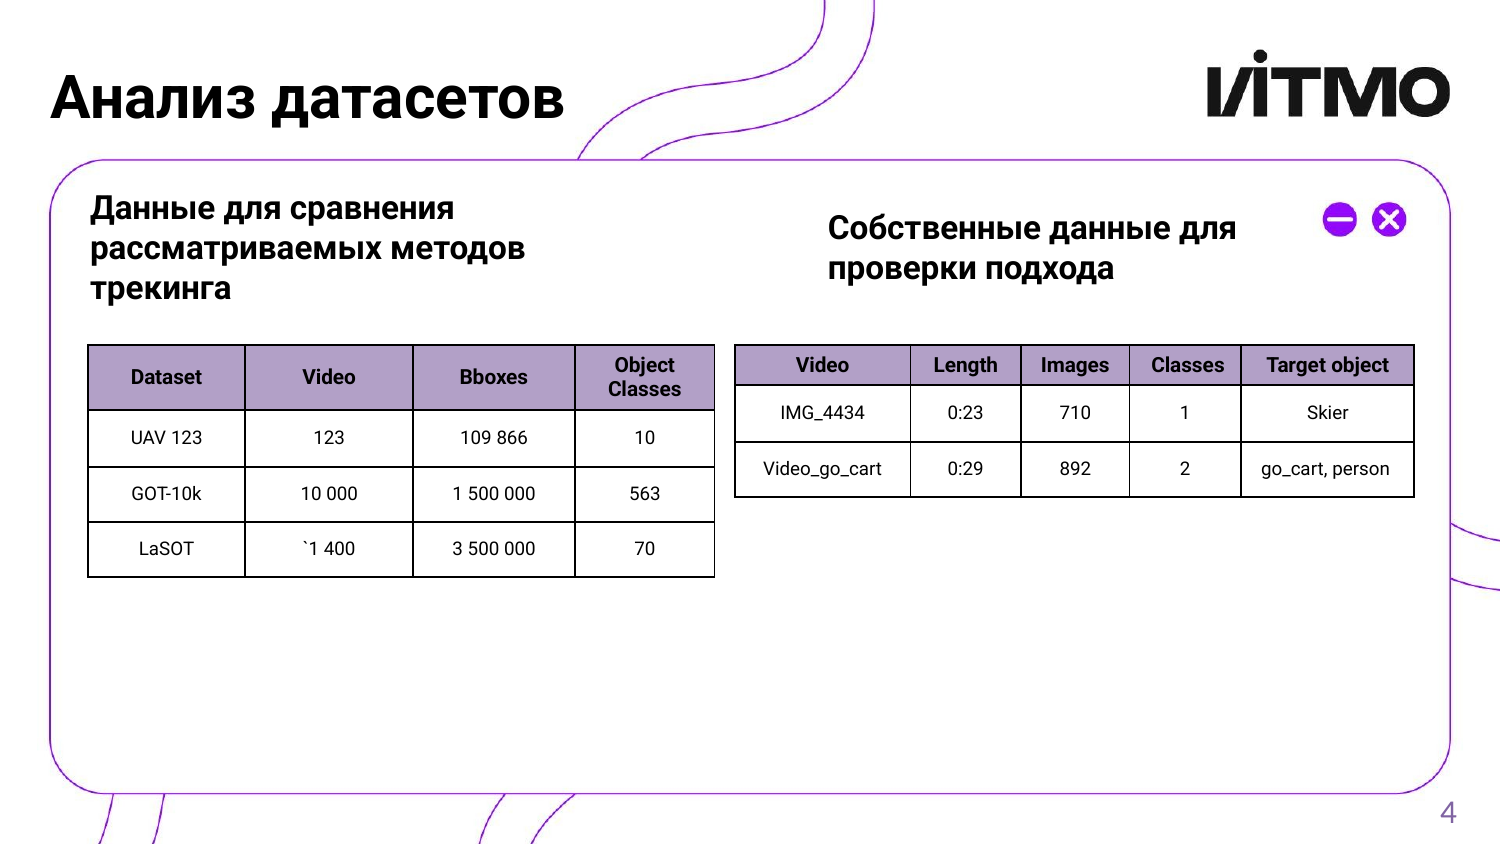

Анализ датасетов
Данные для сравнения рассматриваемых методов трекинга

Собственные данные для проверки подхода

| Video | Length | Images | Classes | Target object |
| --- | --- | --- | --- | --- |
| IMG\_4434 | 0:23 | 710 | 1 | Skier |
| Video\_go\_cart | 0:29 | 892 | 2 | go\_cart, person |
| Dataset | Video | Bboxes | Object Classes |
| --- | --- | --- | --- |
| UAV 123 | 123 | 109 866 | 10 |
| GOT-10k | 10 000 | 1 500 000 | 563 |
| LaSOT | `1 400 | 3 500 000 | 70 |
4